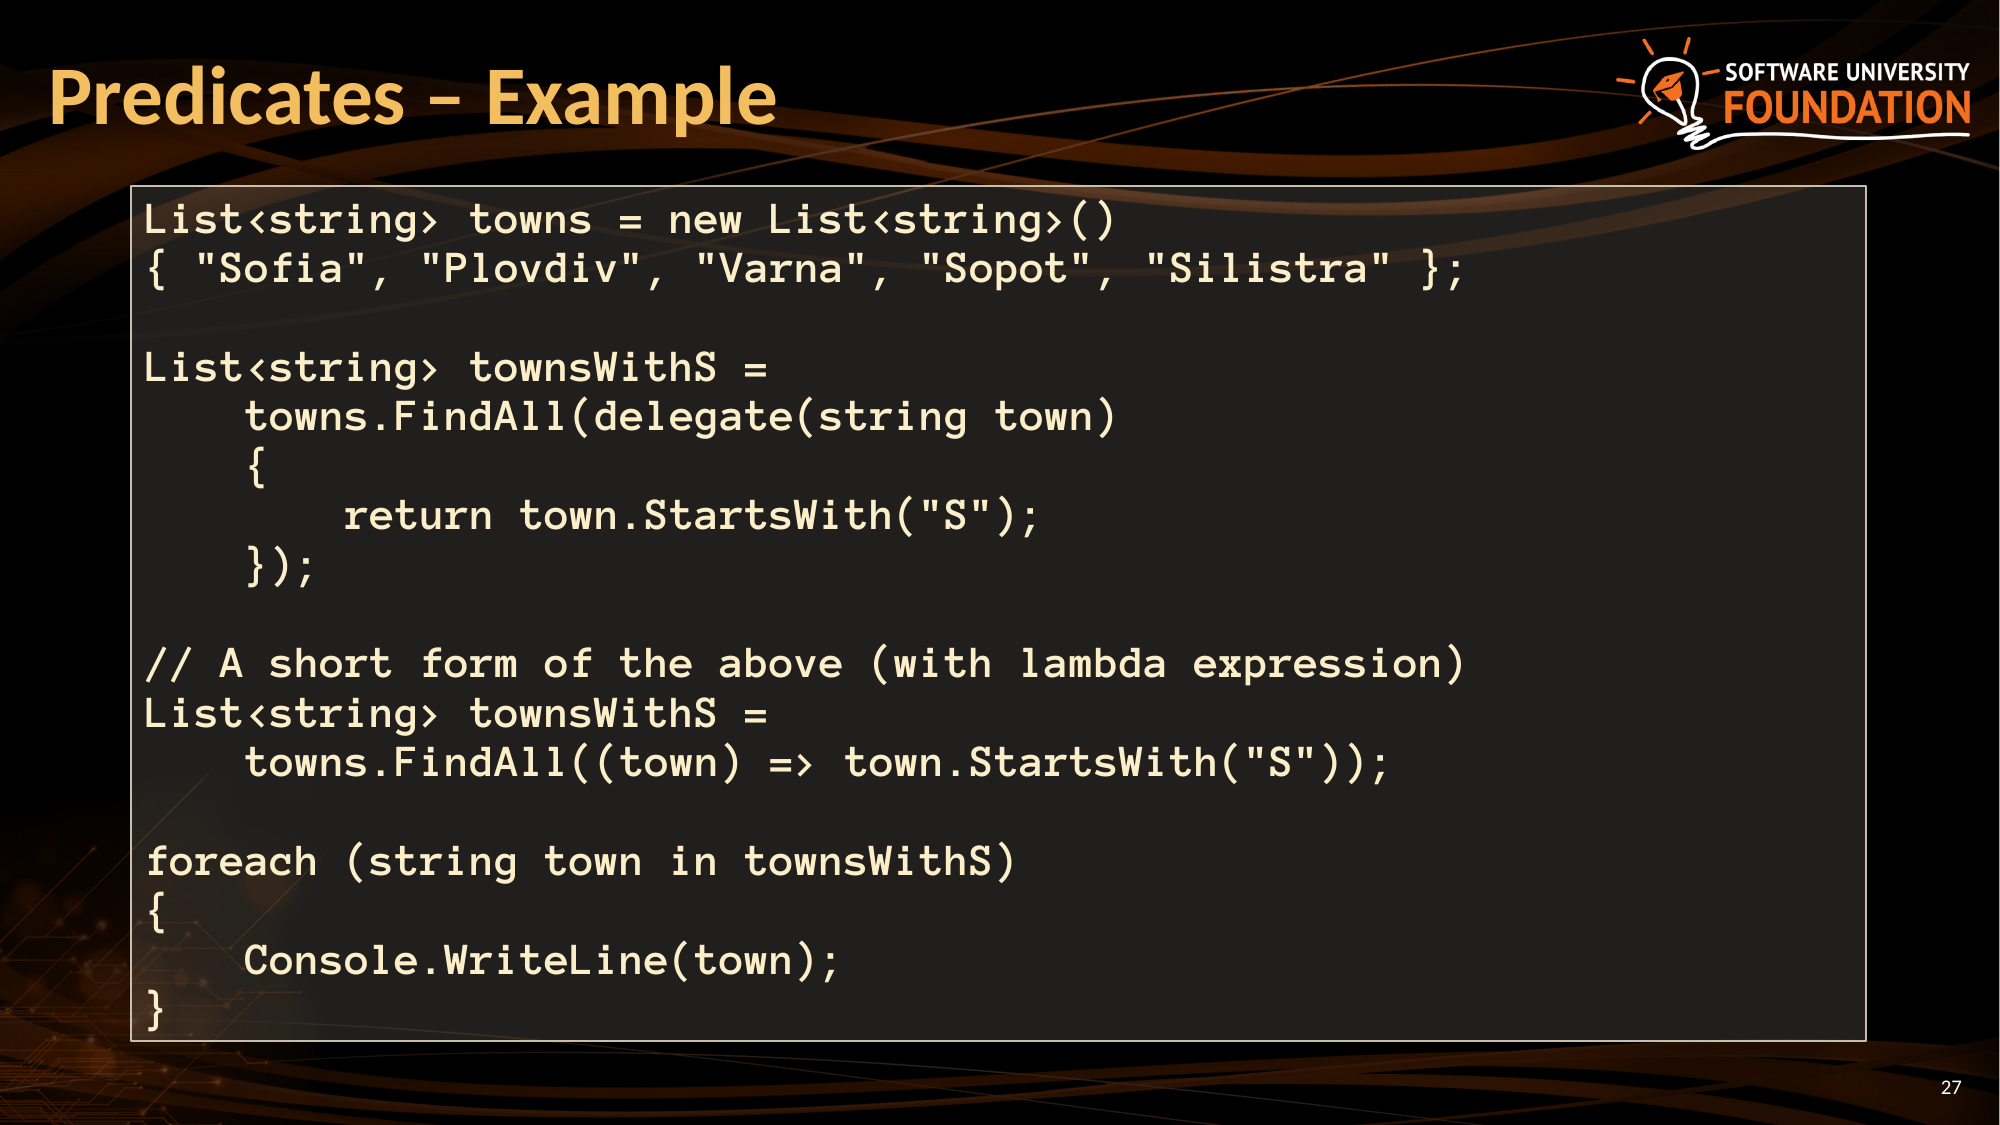

# Predicates – Example
List<string> towns = new List<string>()
{ "Sofia", "Plovdiv", "Varna", "Sopot", "Silistra" };

List<string> townsWithS =
    towns.FindAll(delegate(string town)
    {
        return town.StartsWith("S");
    });

// A short form of the above (with lambda expression)
List<string> townsWithS =
    towns.FindAll((town) => town.StartsWith("S"));

foreach (string town in townsWithS)
{
    Console.WriteLine(town);
}
27